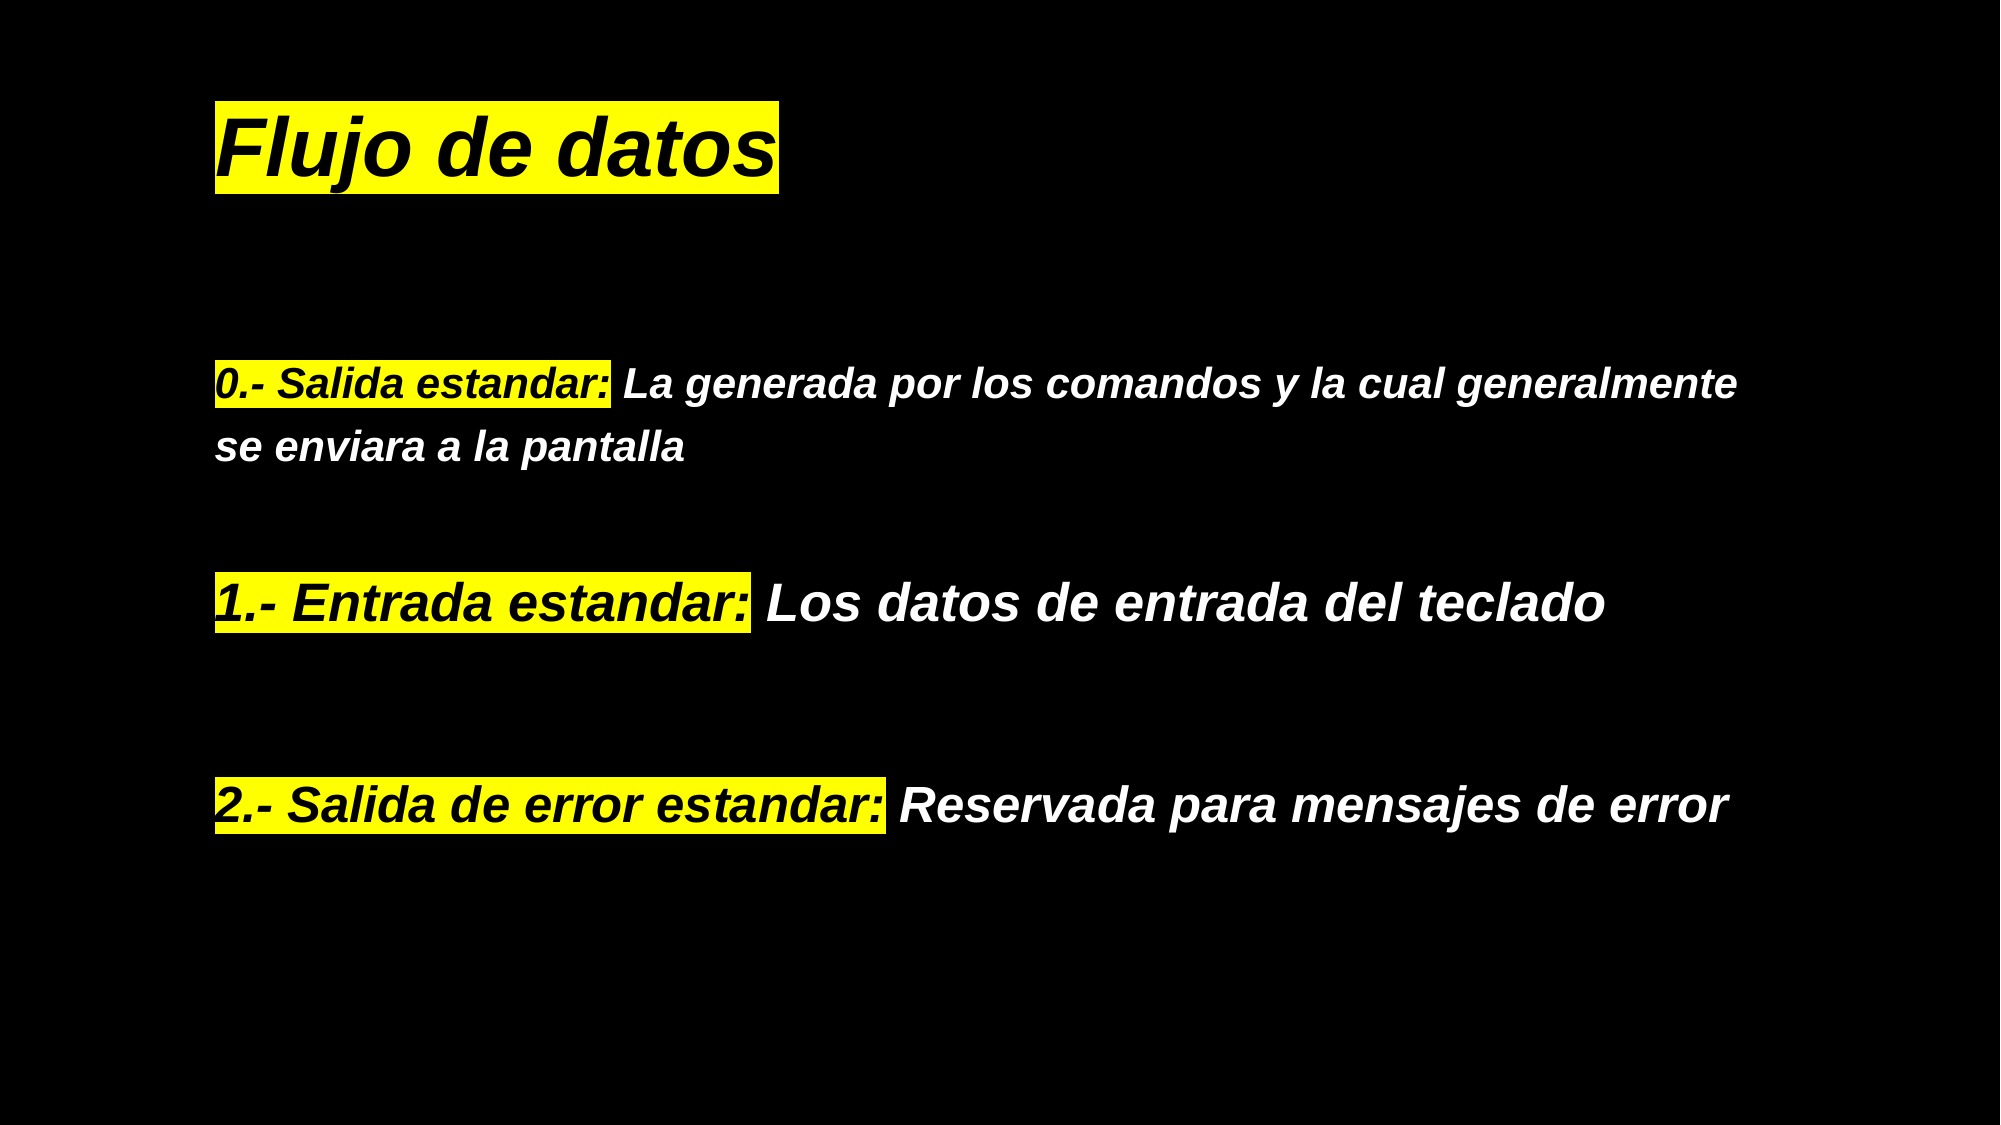

# Flujo de datos
0.- Salida estandar: La generada por los comandos y la cual generalmente se enviara a la pantalla
1.- Entrada estandar: Los datos de entrada del teclado
2.- Salida de error estandar: Reservada para mensajes de error